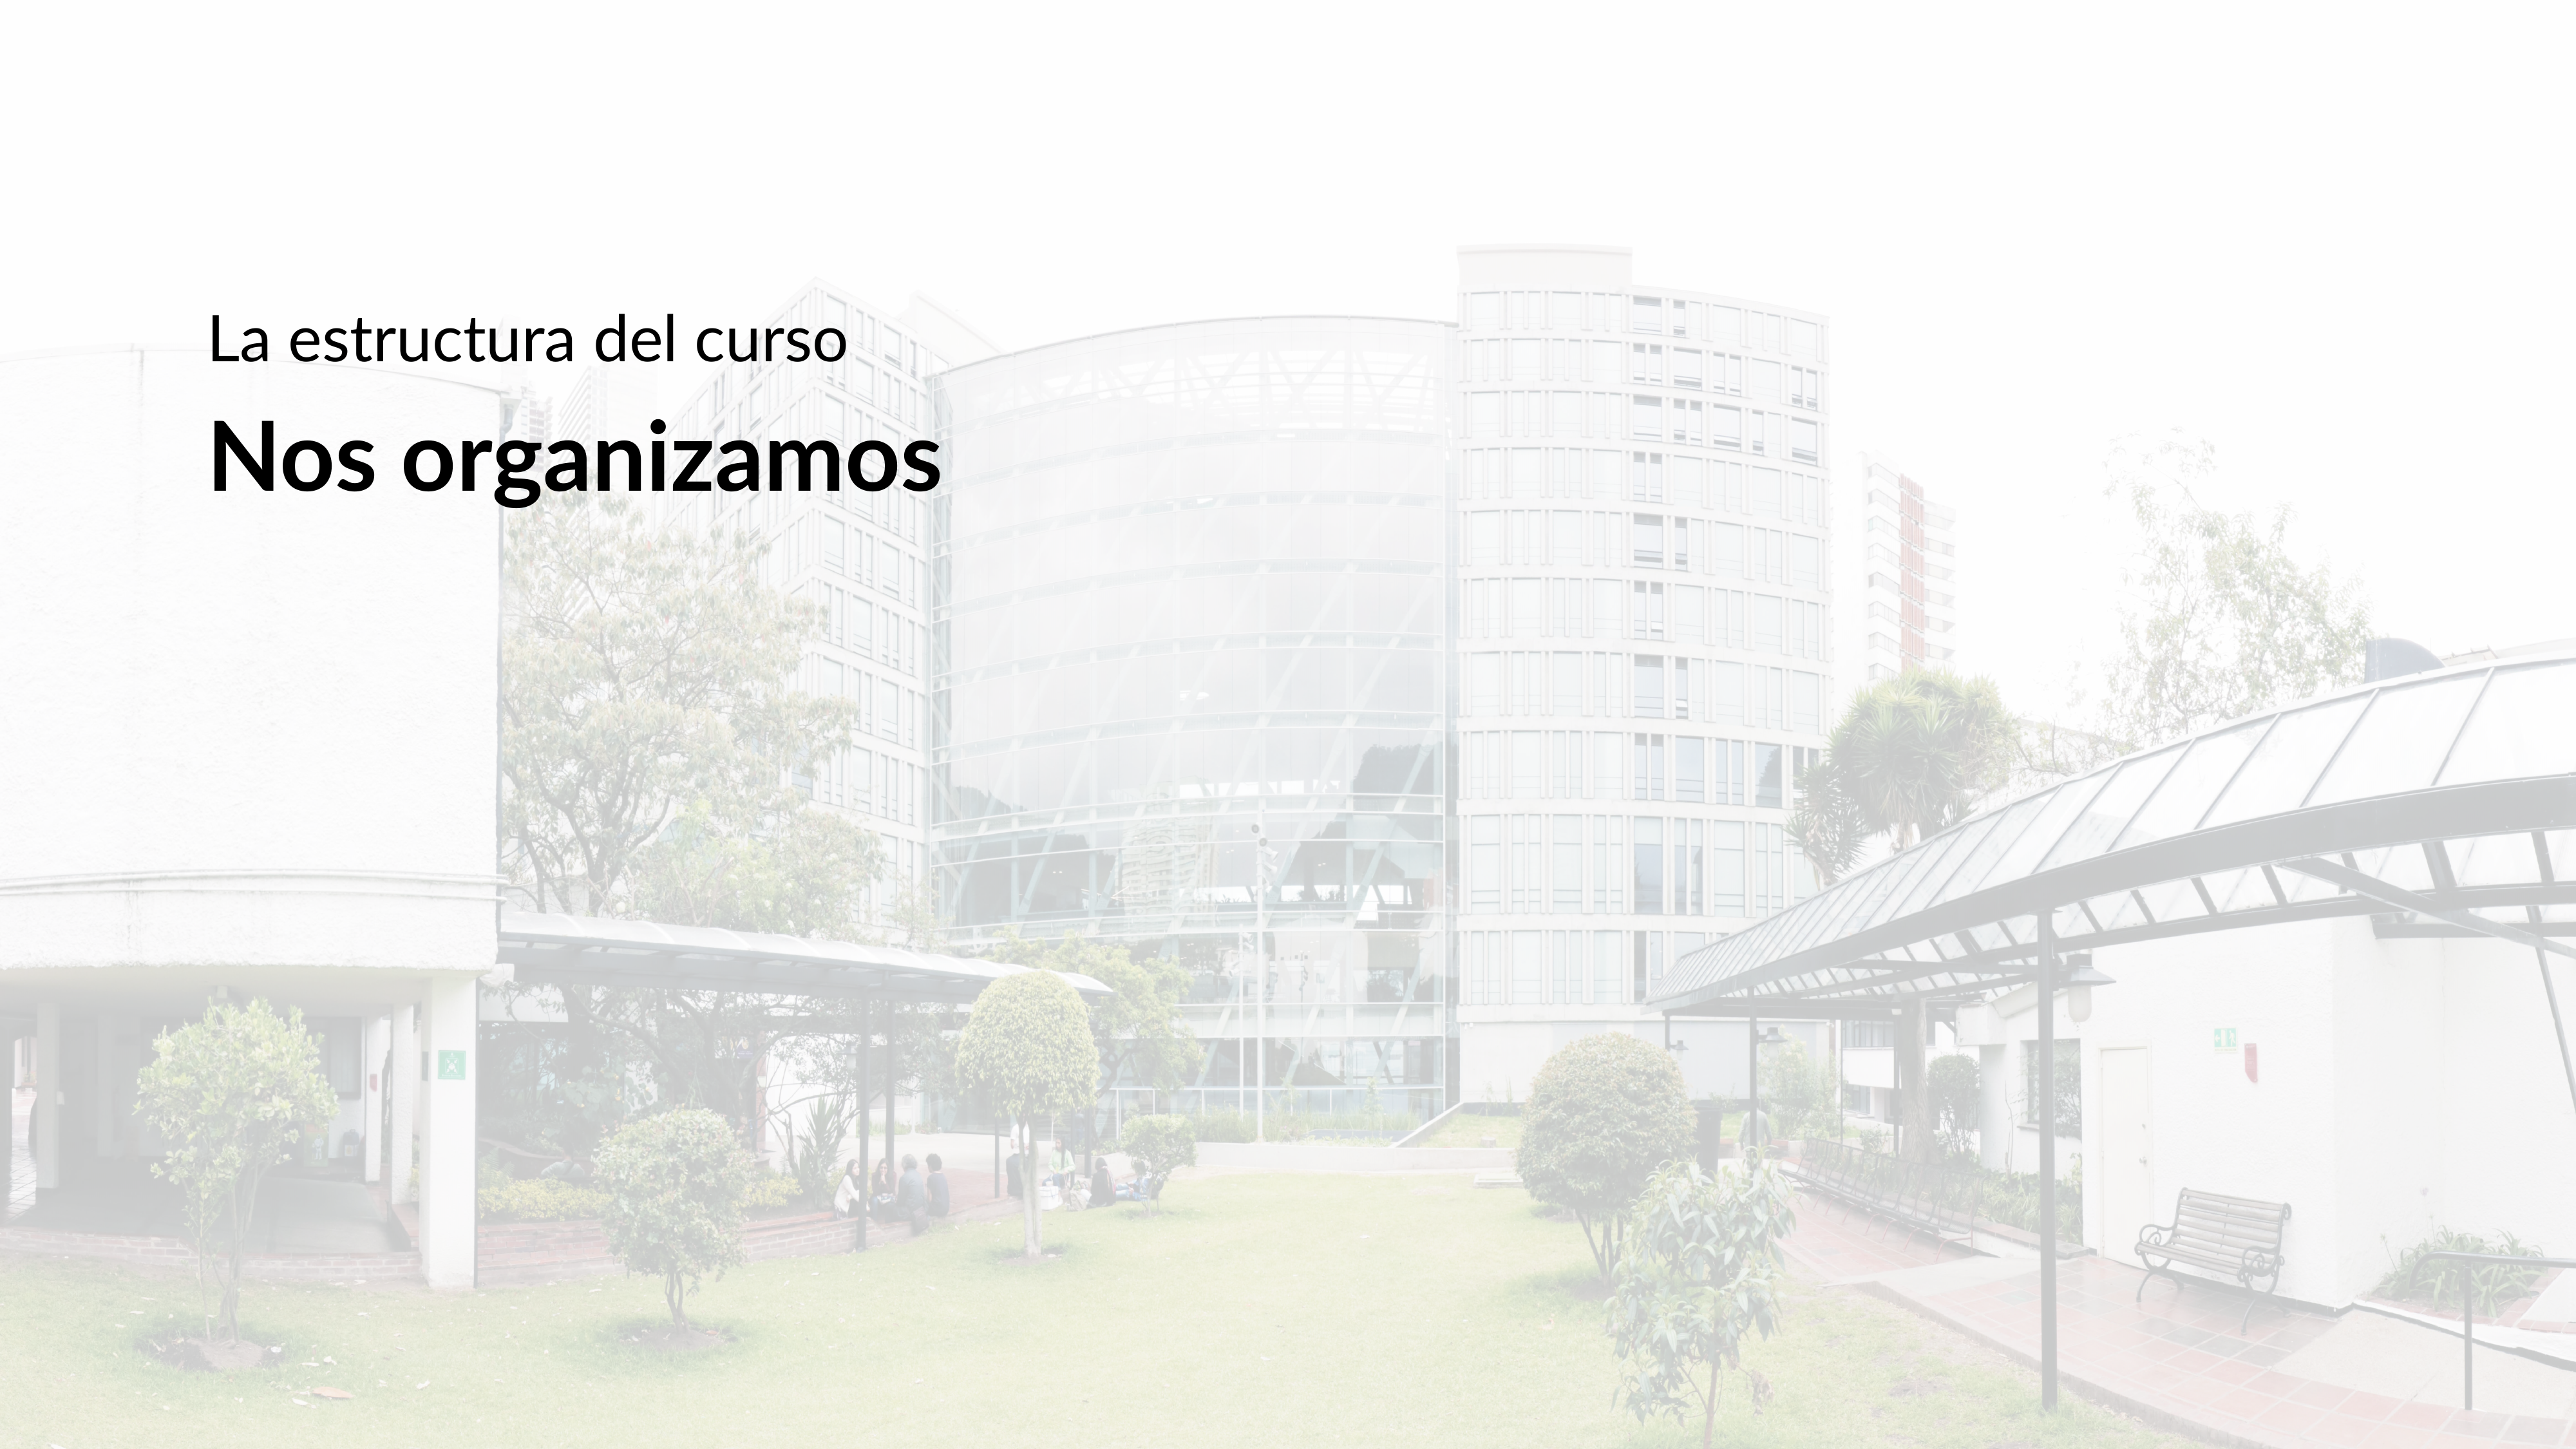

La estructura del curso
# Nos organizamos